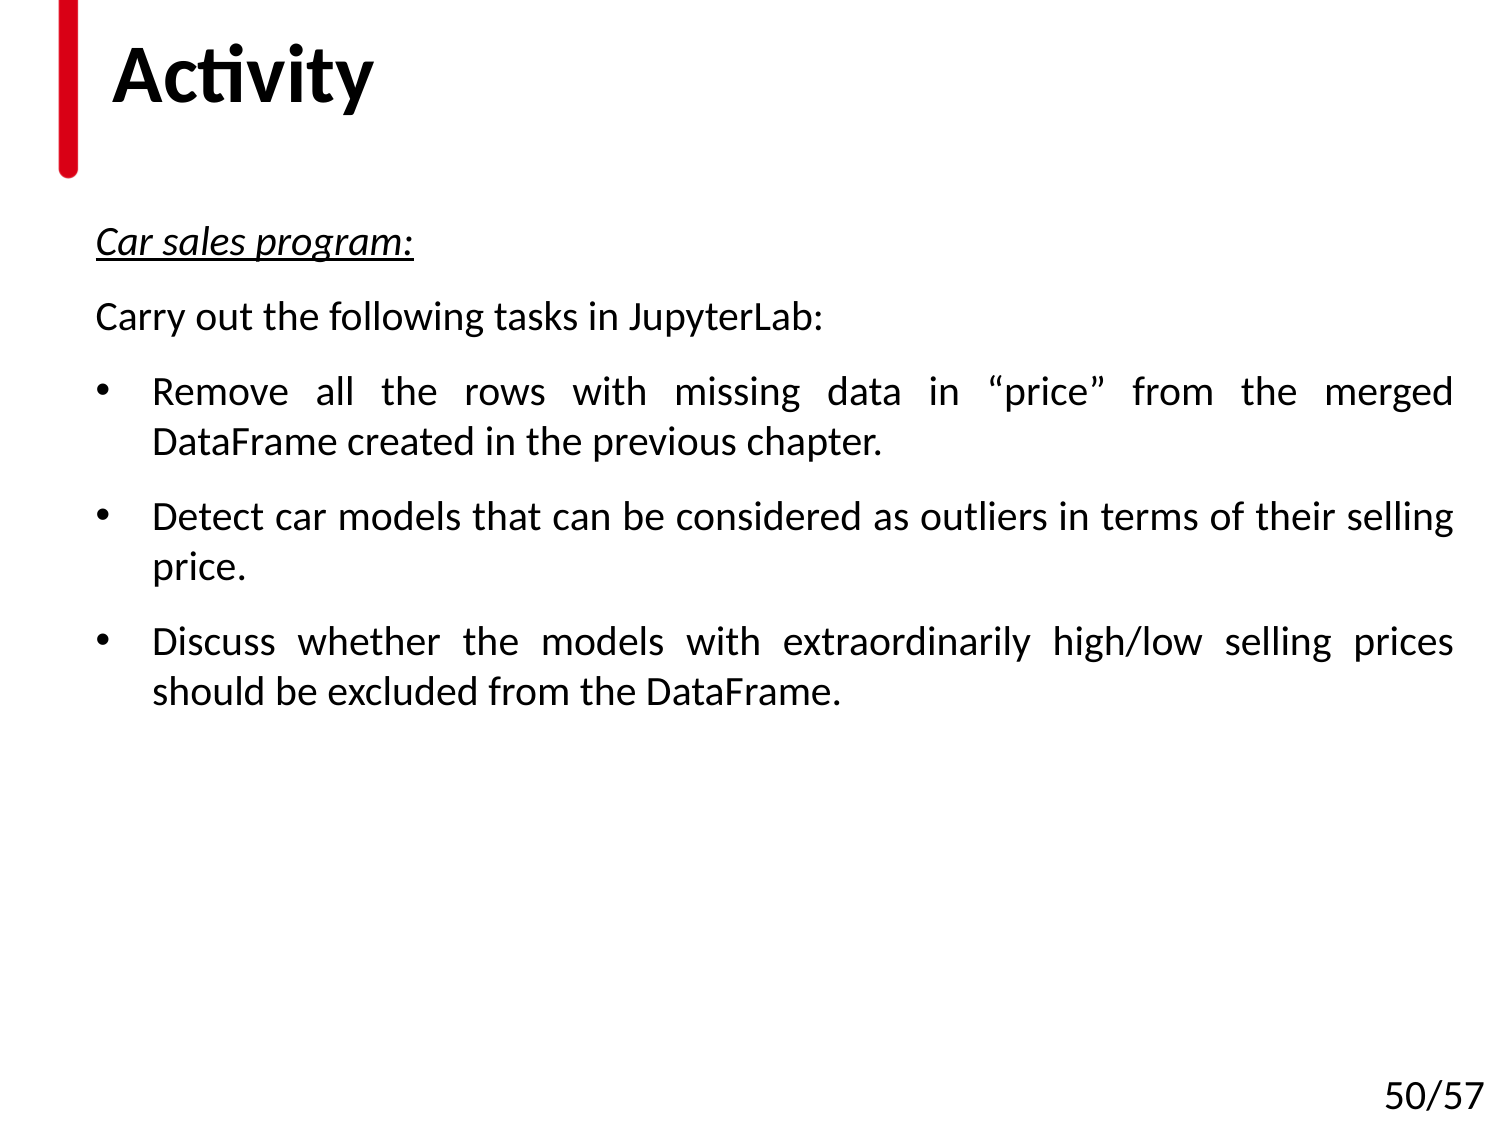

# Activity
Car sales program:
Carry out the following tasks in JupyterLab:
Remove all the rows with missing data in “price” from the merged DataFrame created in the previous chapter.
Detect car models that can be considered as outliers in terms of their selling price.
Discuss whether the models with extraordinarily high/low selling prices should be excluded from the DataFrame.